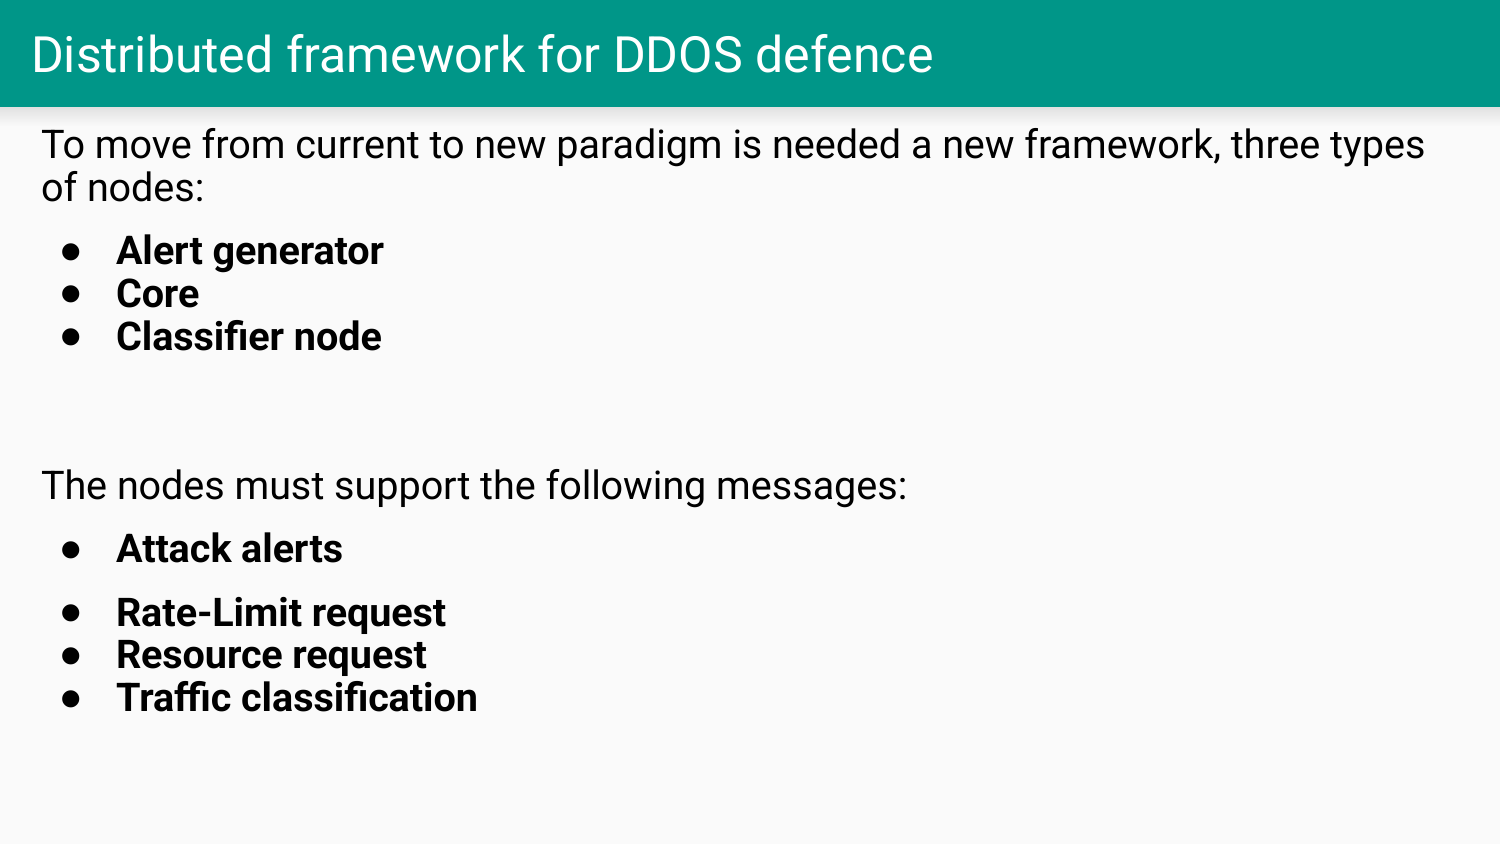

# Distributed framework for DDOS defence
To move from current to new paradigm is needed a new framework, three types of nodes:
Alert generator
Core
Classifier node

The nodes must support the following messages:
Attack alerts
Rate-Limit request
Resource request
Traffic classification